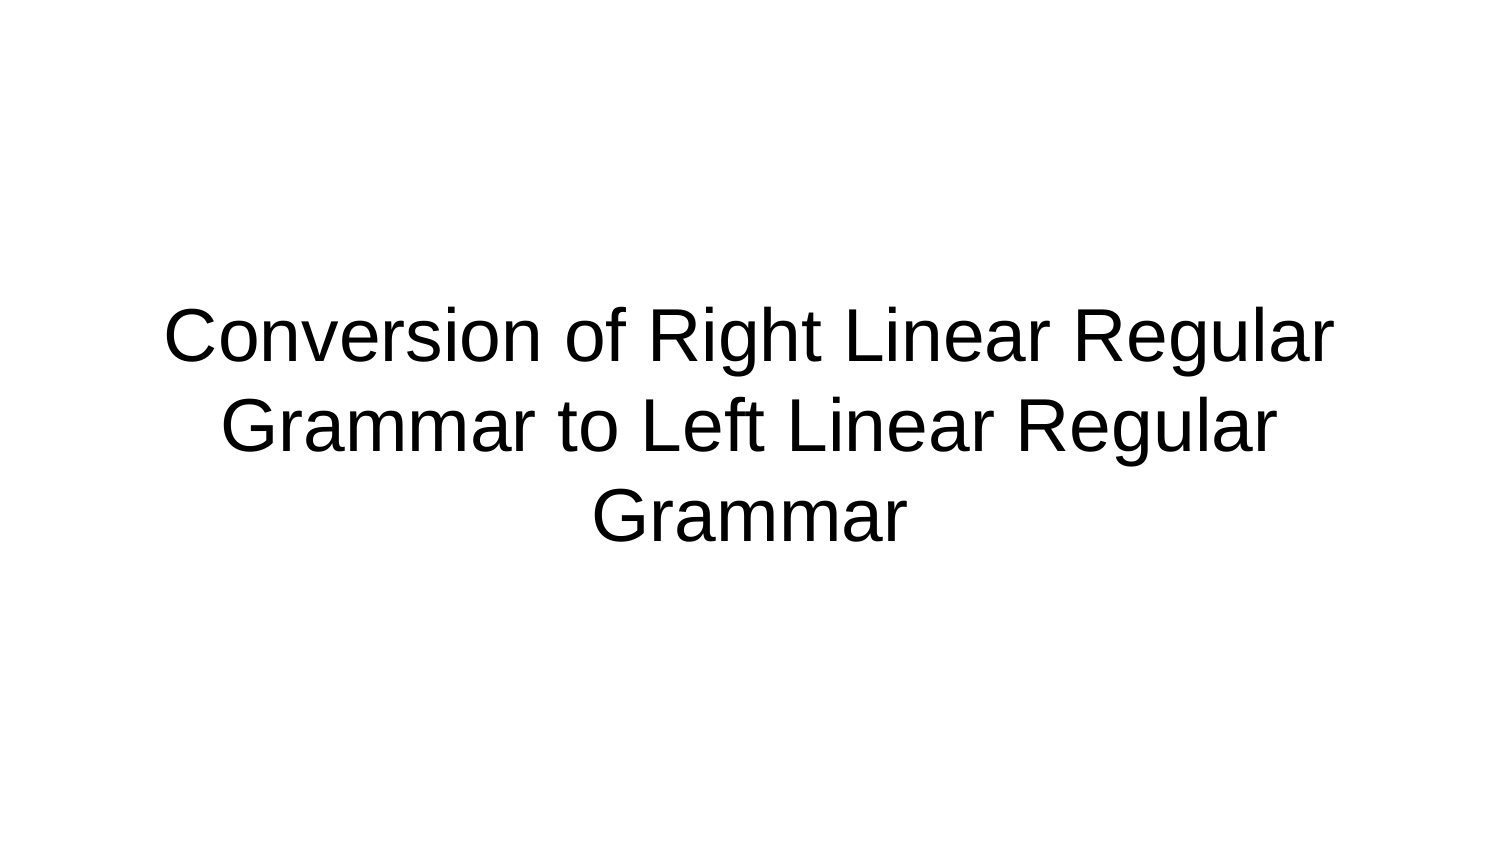

# Conversion of Right Linear Regular Grammar to Left Linear Regular Grammar